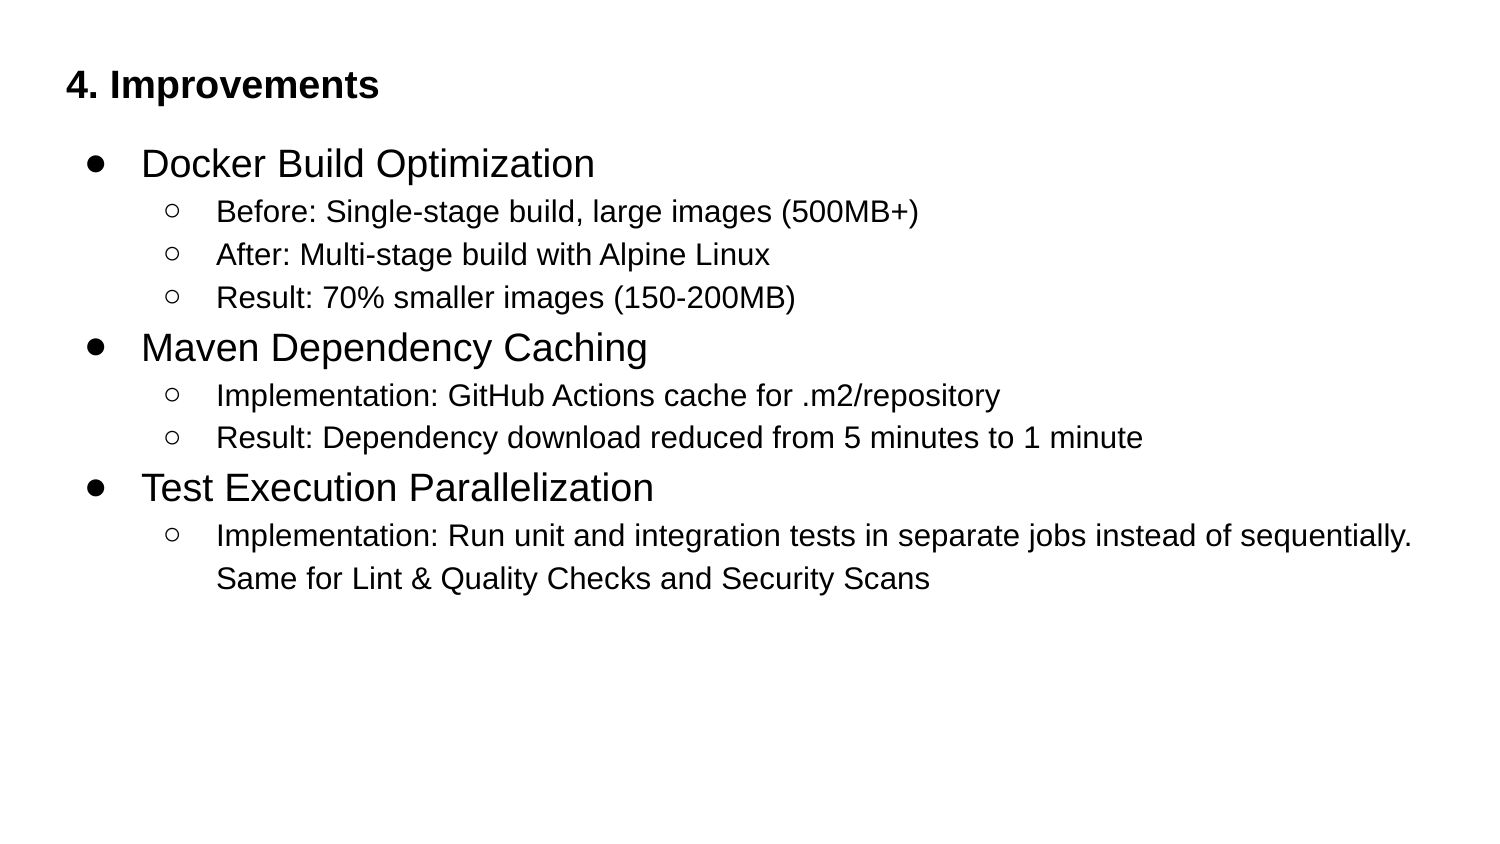

4. Improvements
Docker Build Optimization
Before: Single-stage build, large images (500MB+)
After: Multi-stage build with Alpine Linux
Result: 70% smaller images (150-200MB)
Maven Dependency Caching
Implementation: GitHub Actions cache for .m2/repository
Result: Dependency download reduced from 5 minutes to 1 minute
Test Execution Parallelization
Implementation: Run unit and integration tests in separate jobs instead of sequentially. Same for Lint & Quality Checks and Security Scans